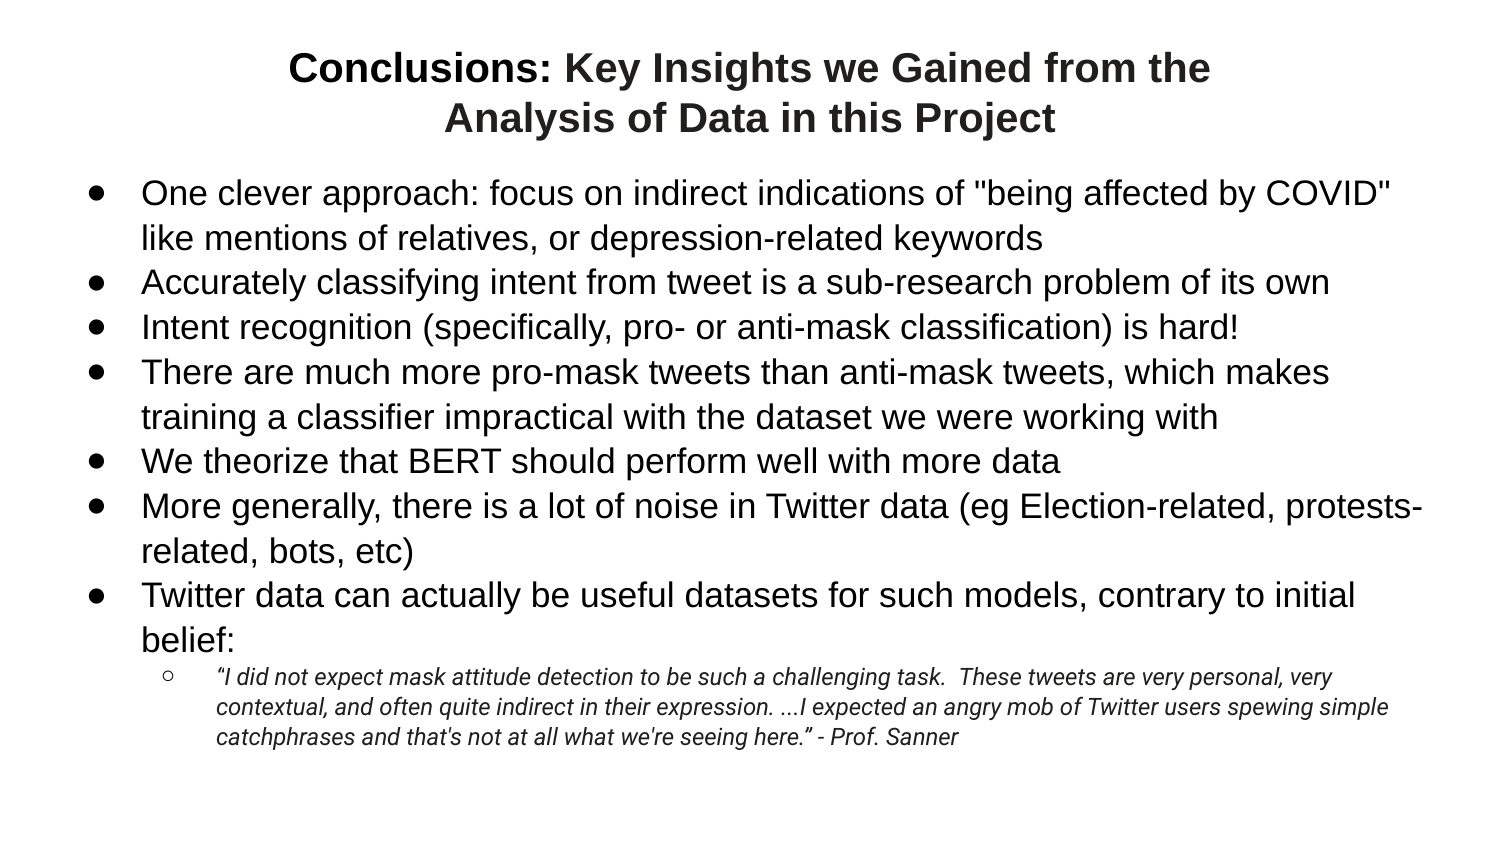

# Conclusions: Key Insights we Gained from the Analysis of Data in this Project
One clever approach: focus on indirect indications of "being affected by COVID" like mentions of relatives, or depression-related keywords
Accurately classifying intent from tweet is a sub-research problem of its own
Intent recognition (specifically, pro- or anti-mask classification) is hard!
There are much more pro-mask tweets than anti-mask tweets, which makes training a classifier impractical with the dataset we were working with
We theorize that BERT should perform well with more data
More generally, there is a lot of noise in Twitter data (eg Election-related, protests-related, bots, etc)
Twitter data can actually be useful datasets for such models, contrary to initial belief:
“I did not expect mask attitude detection to be such a challenging task.  These tweets are very personal, very contextual, and often quite indirect in their expression. ...I expected an angry mob of Twitter users spewing simple catchphrases and that's not at all what we're seeing here.” - Prof. Sanner